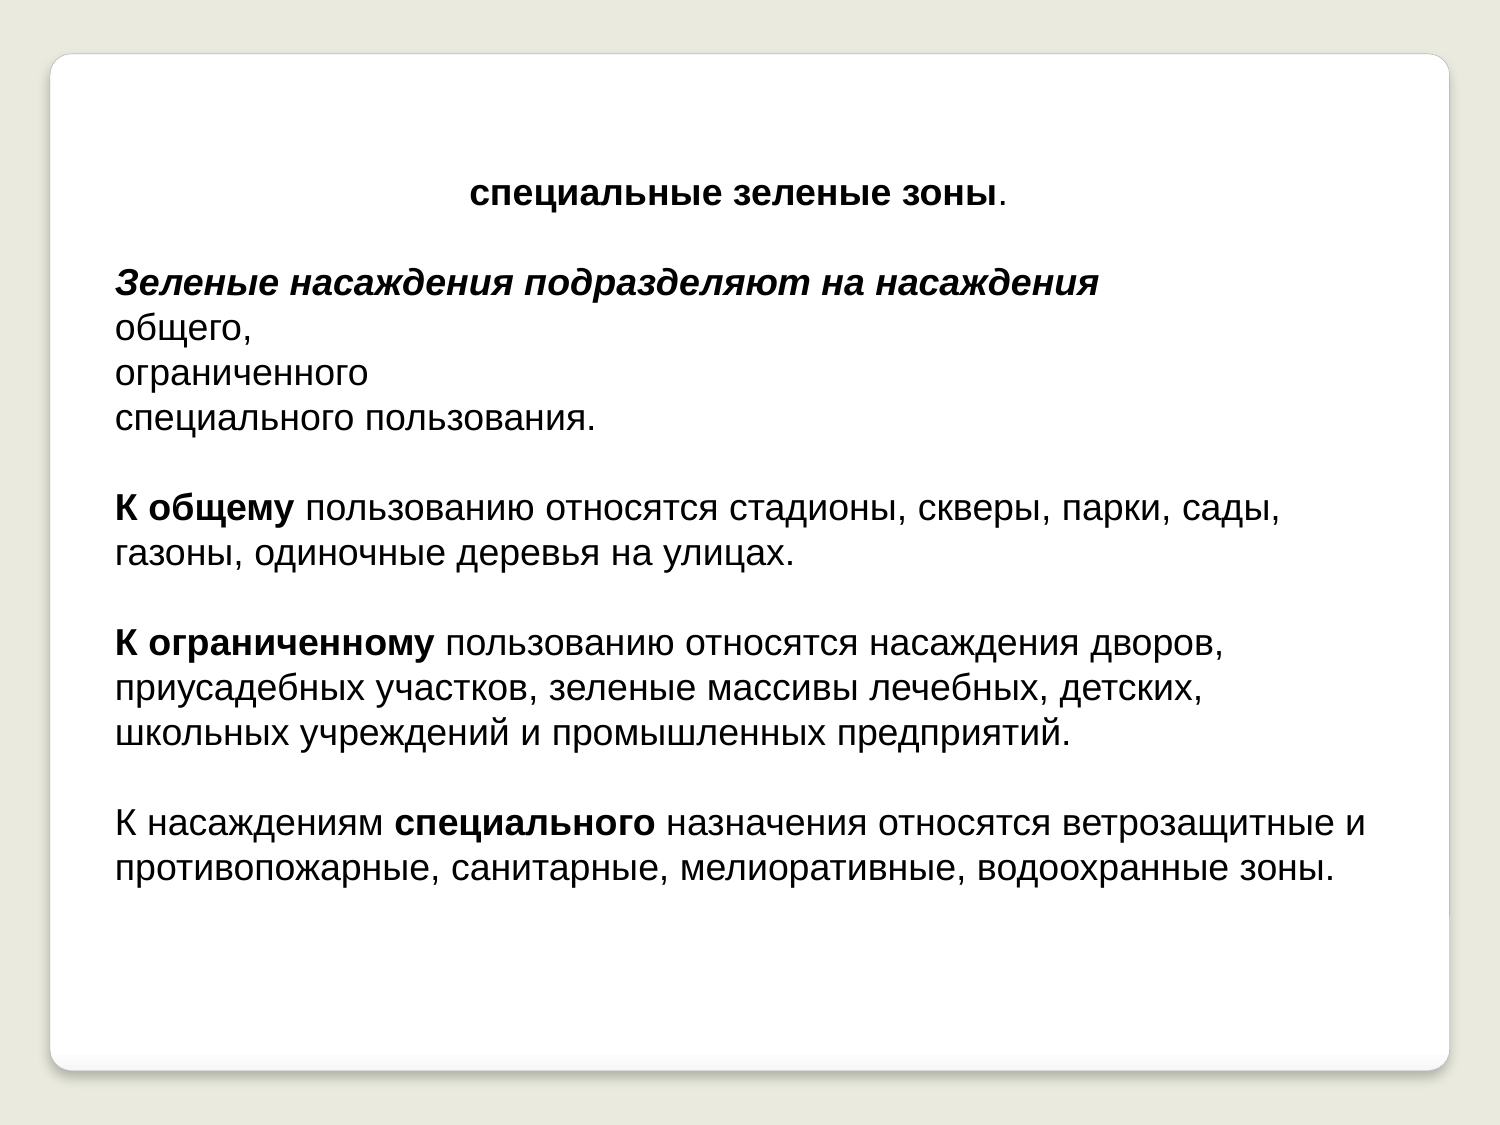

специальные зеленые зоны.

Зеленые насаждения подразделяют на насаждения
общего,
ограниченного
специального пользования.

К общему пользованию относятся стадионы, скверы, парки, сады, газоны, одиночные деревья на улицах.

К ограниченному пользованию относятся насаждения дворов, приусадебных участков, зеленые массивы лечебных, детских, школьных учреждений и промышленных предприятий.

К насаждениям специального назначения относятся ветрозащитные и противопожарные, санитарные, мелиоративные, водоохранные зоны.